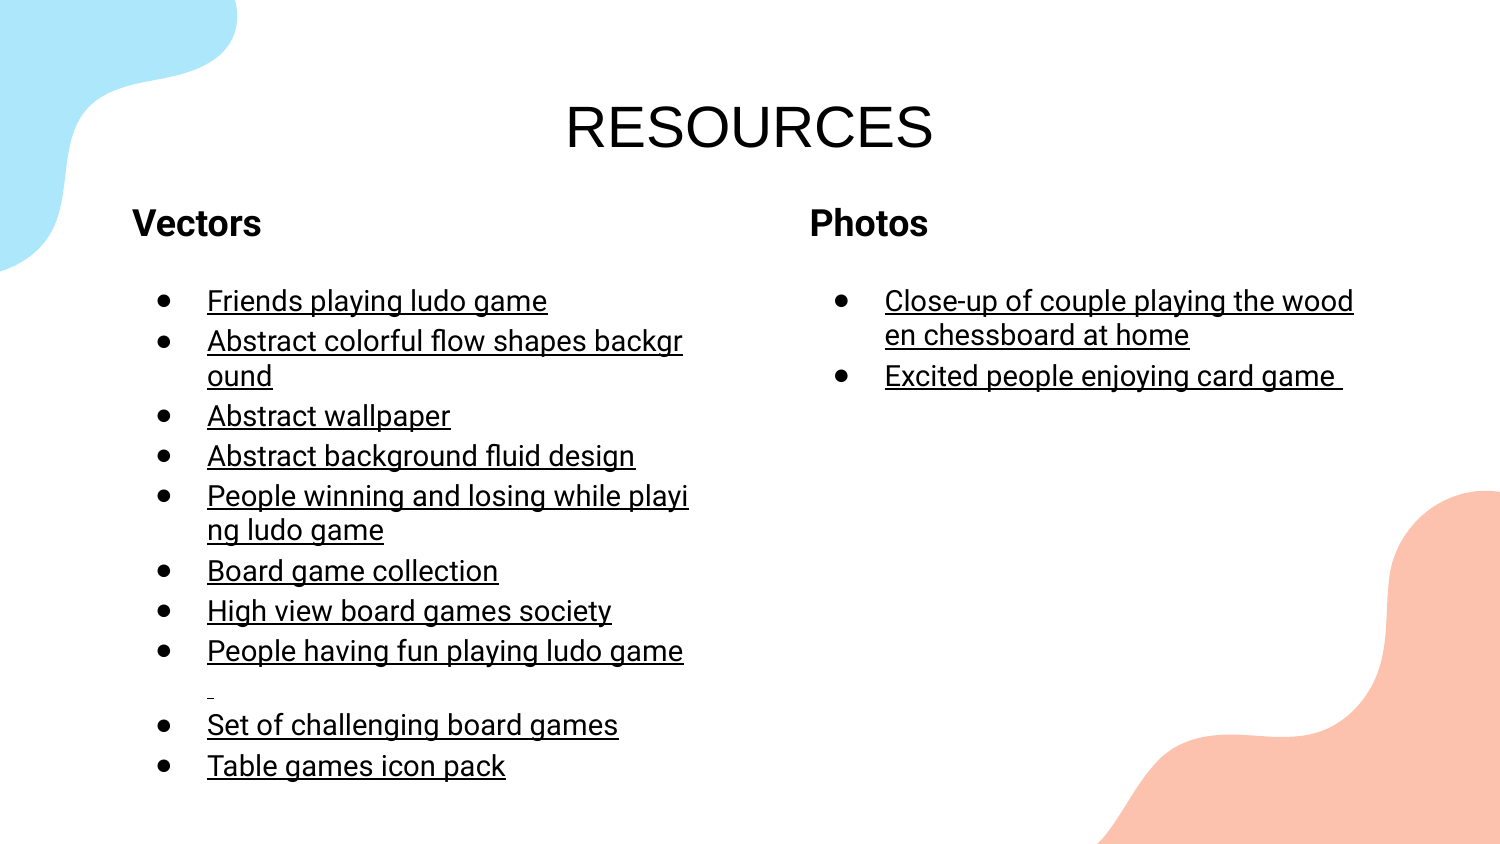

# RESOURCES
Vectors
Friends playing ludo game
Abstract colorful flow shapes background
Abstract wallpaper
Abstract background fluid design
People winning and losing while playing ludo game
Board game collection
High view board games society
People having fun playing ludo game
Set of challenging board games
Table games icon pack

Photos
Close-up of couple playing the wooden chessboard at home
Excited people enjoying card game